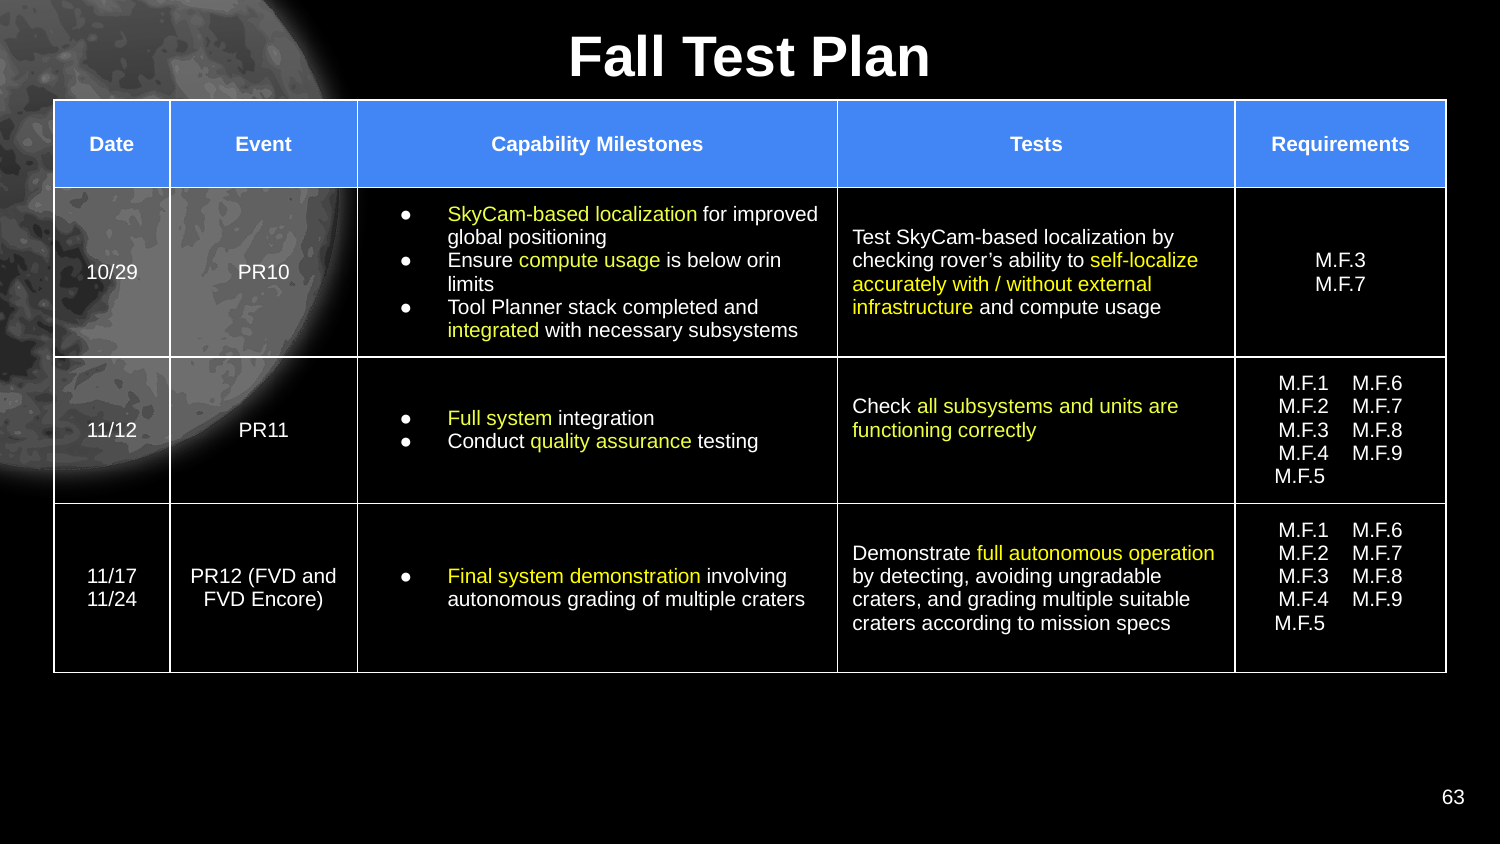

# Fall Test Plan
| Date | Event | Capability Milestones | Tests | Requirements |
| --- | --- | --- | --- | --- |
| 10/29 | PR10 | SkyCam-based localization for improved global positioning Ensure compute usage is below orin limits Tool Planner stack completed and integrated with necessary subsystems | Test SkyCam-based localization by checking rover’s ability to self-localize accurately with / without external infrastructure and compute usage | M.F.3 M.F.7 |
| 11/12 | PR11 | Full system integration Conduct quality assurance testing | Check all subsystems and units are functioning correctly | M.F.1 M.F.6 M.F.2 M.F.7 M.F.3 M.F.8 M.F.4 M.F.9 M.F.5 ……. |
| 11/17 11/24 | PR12 (FVD and FVD Encore) | Final system demonstration involving autonomous grading of multiple craters | Demonstrate full autonomous operation by detecting, avoiding ungradable craters, and grading multiple suitable craters according to mission specs | M.F.1 M.F.6 M.F.2 M.F.7 M.F.3 M.F.8 M.F.4 M.F.9 M.F.5 ……. |
63